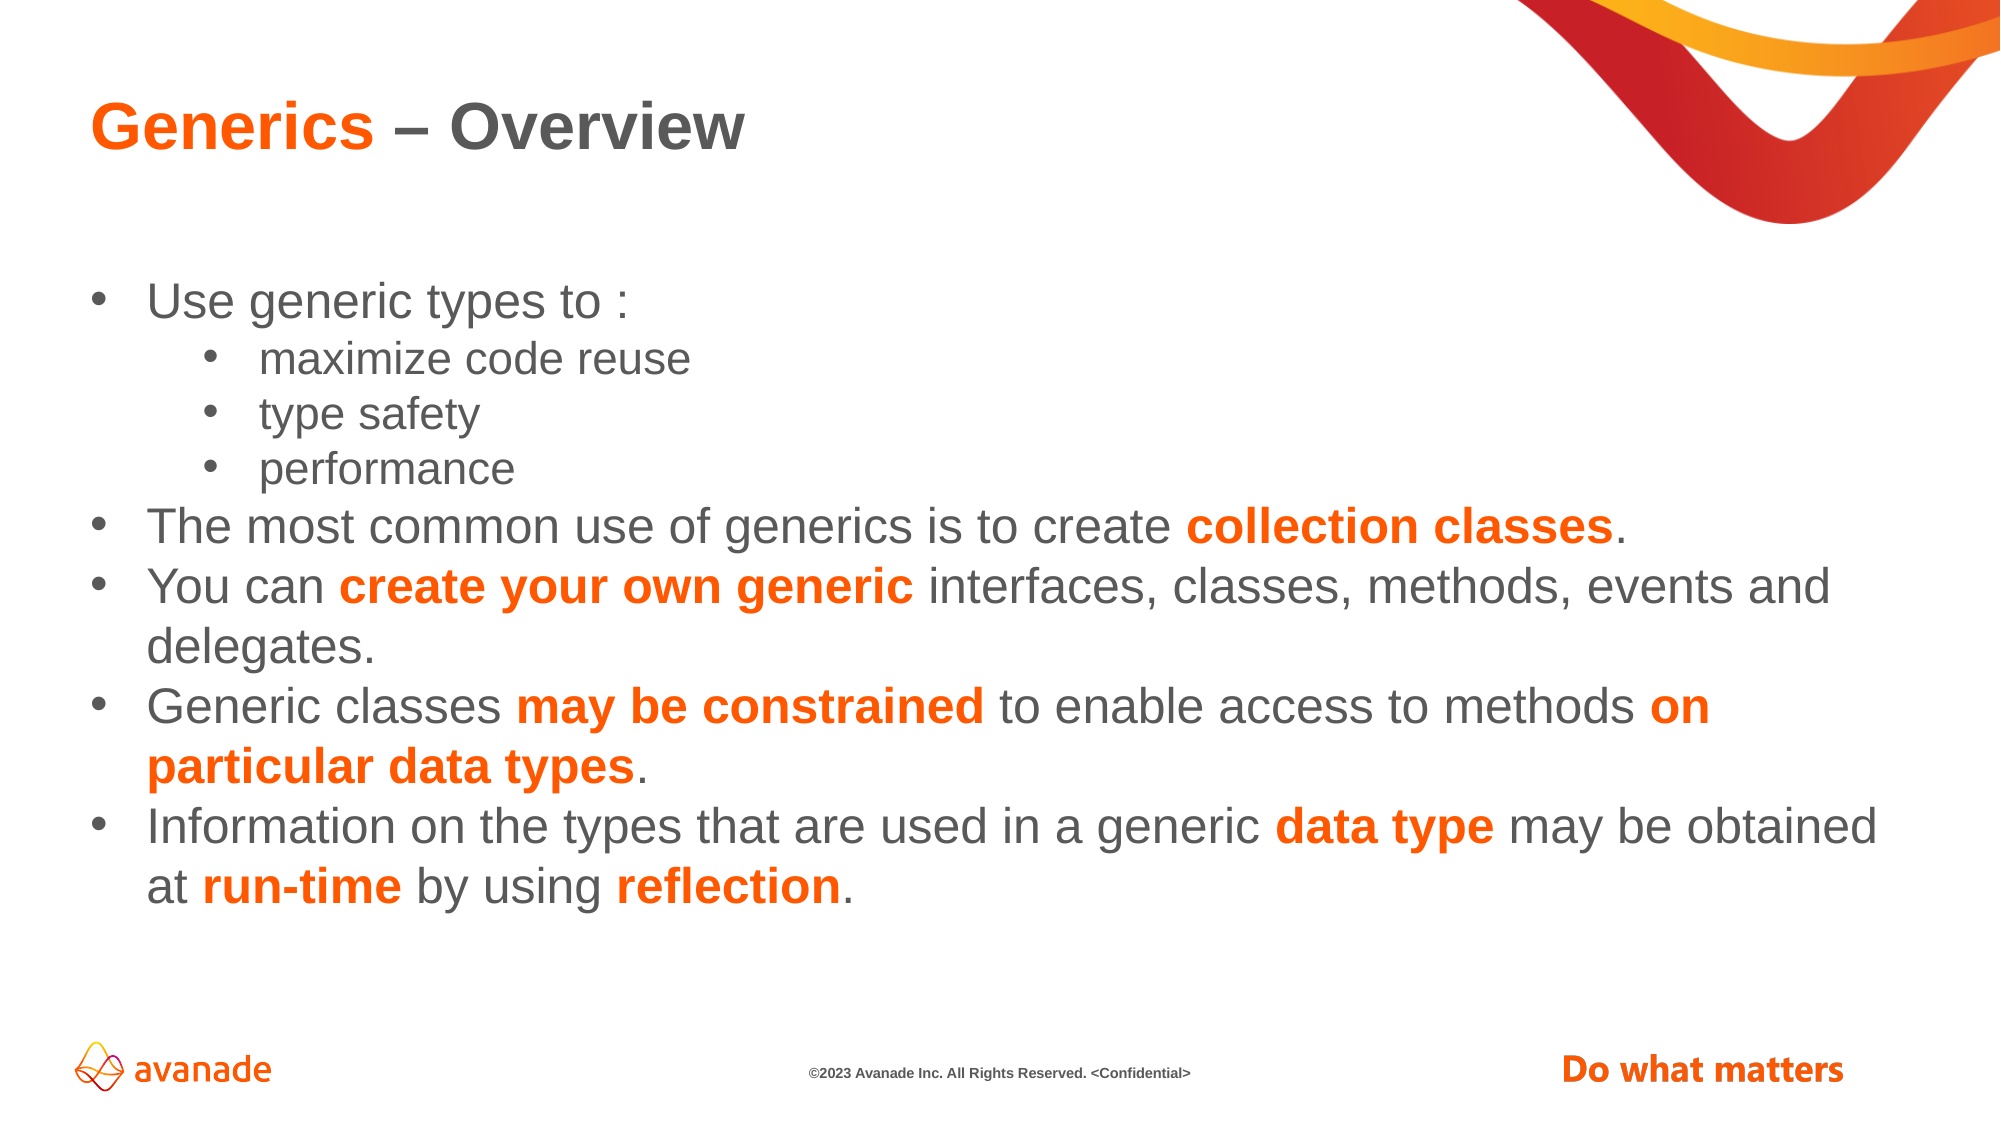

# Generics – Overview
Use generic types to :
maximize code reuse
type safety
performance
The most common use of generics is to create collection classes.
You can create your own generic interfaces, classes, methods, events and delegates.
Generic classes may be constrained to enable access to methods on particular data types.
Information on the types that are used in a generic data type may be obtained at run-time by using reflection.